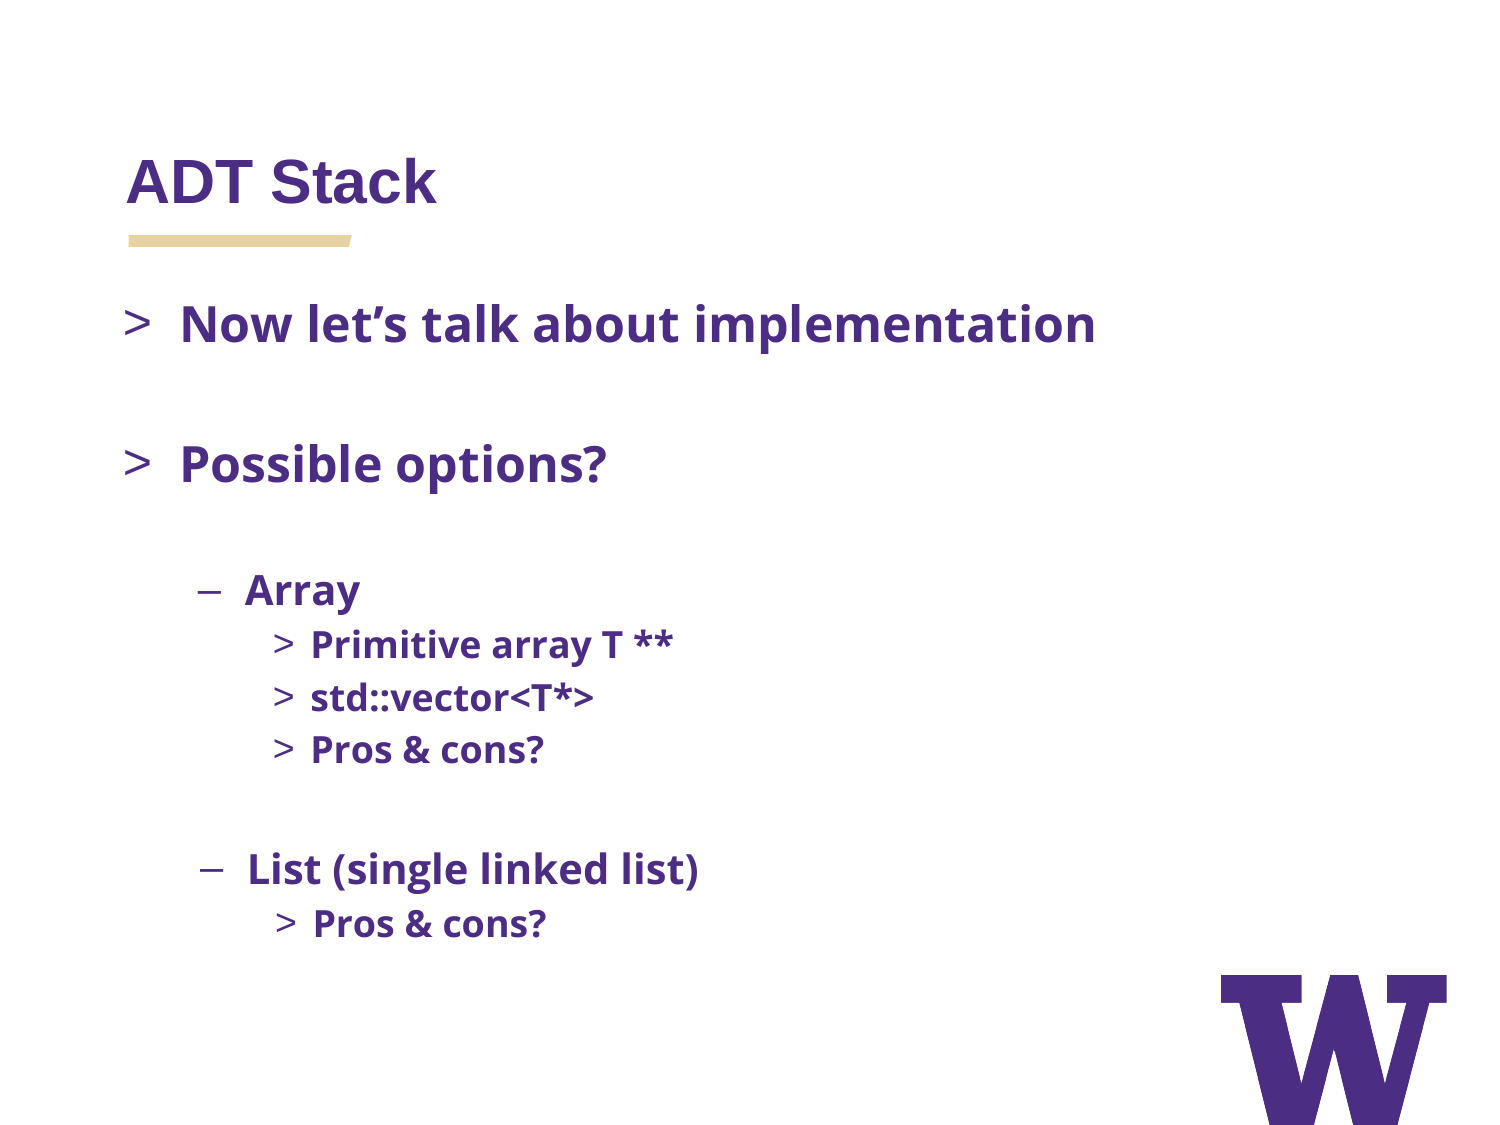

# ADT Stack
Now let’s talk about implementation

Possible options?
Array
Primitive array T **
std::vector<T*>
Pros & cons?
List (single linked list)
Pros & cons?